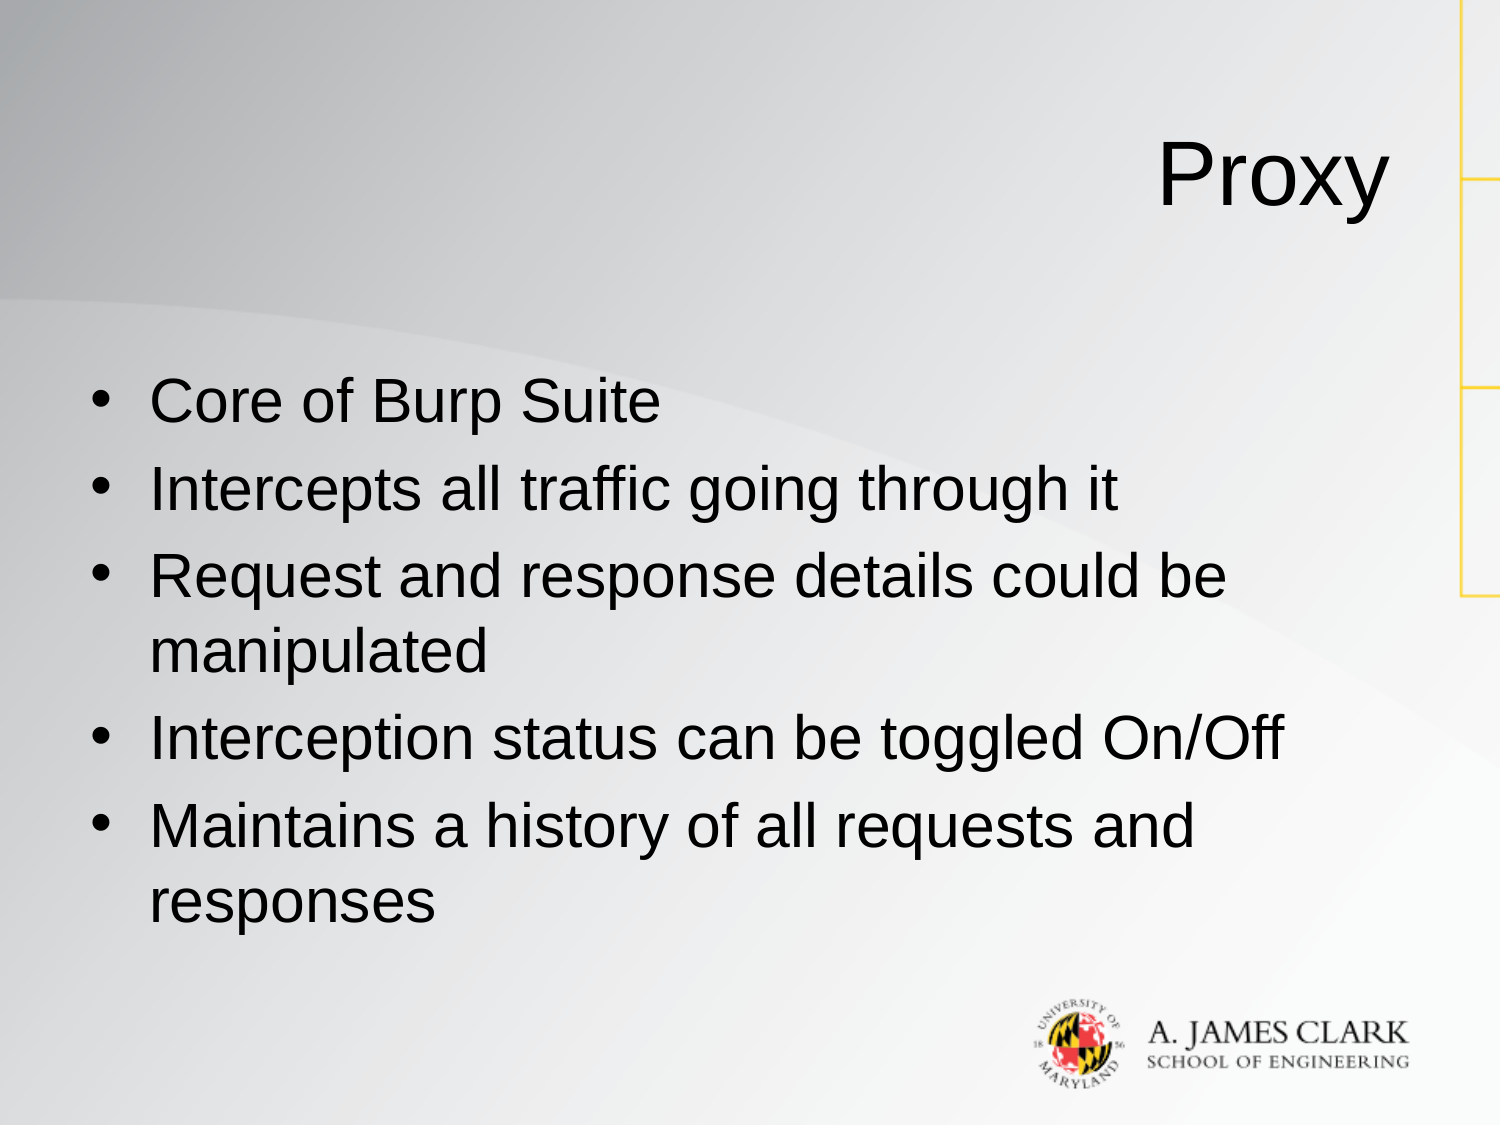

# Proxy
Core of Burp Suite
Intercepts all traffic going through it
Request and response details could be manipulated
Interception status can be toggled On/Off
Maintains a history of all requests and responses